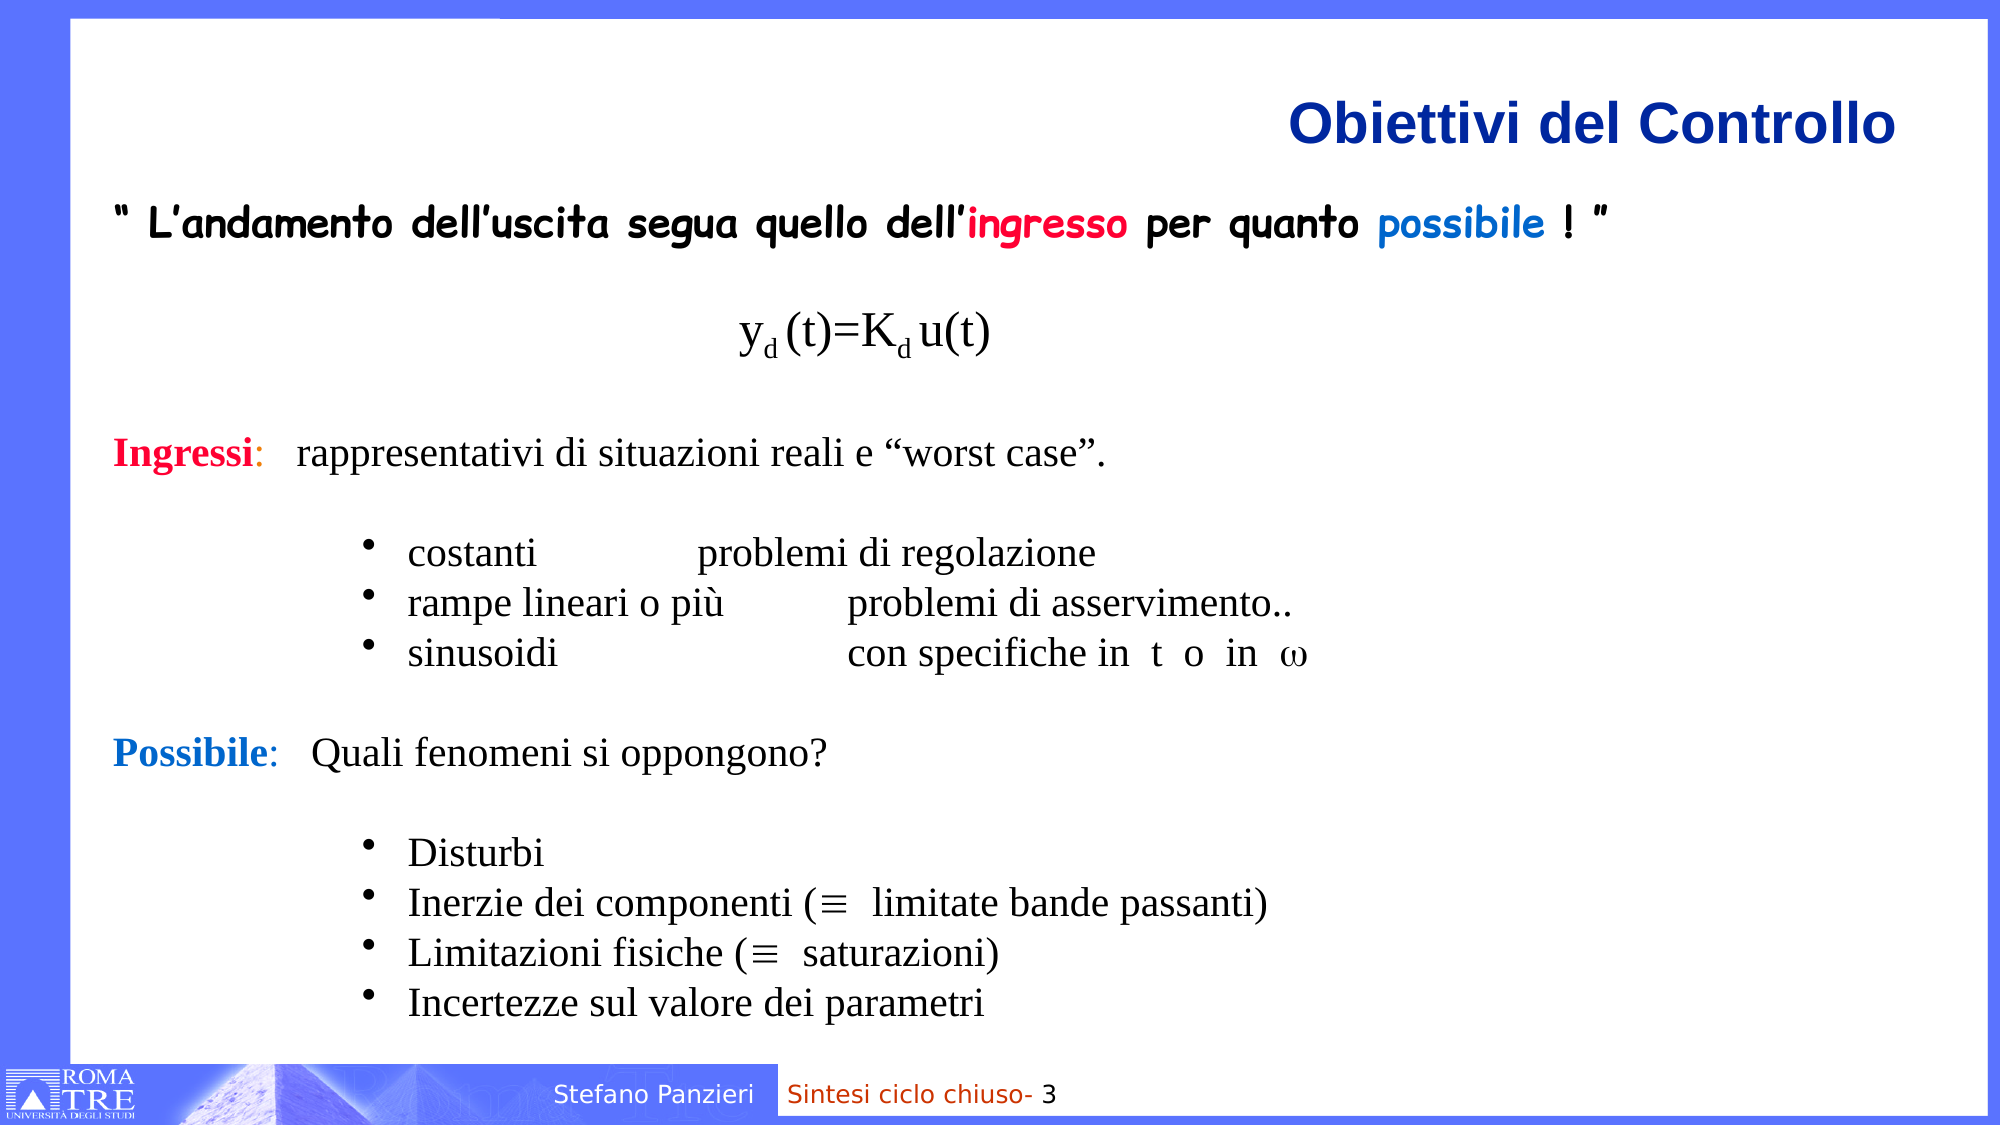

# Obiettivi del Controllo
“ L’andamento dell’uscita segua quello dell’ingresso per quanto possibile ! ”

yd (t)=Kd u(t)

Ingressi:   rappresentativi di situazioni reali e “worst case”.

 costanti	 	problemi di regolazione
 rampe lineari o più    	problemi di asservimento..
 sinusoidi		con specifiche in  t  o  in  ω

Possibile:   Quali fenomeni si oppongono?

 Disturbi
 Inerzie dei componenti (≡ limitate bande passanti)
 Limitazioni fisiche (≡ saturazioni)
 Incertezze sul valore dei parametri